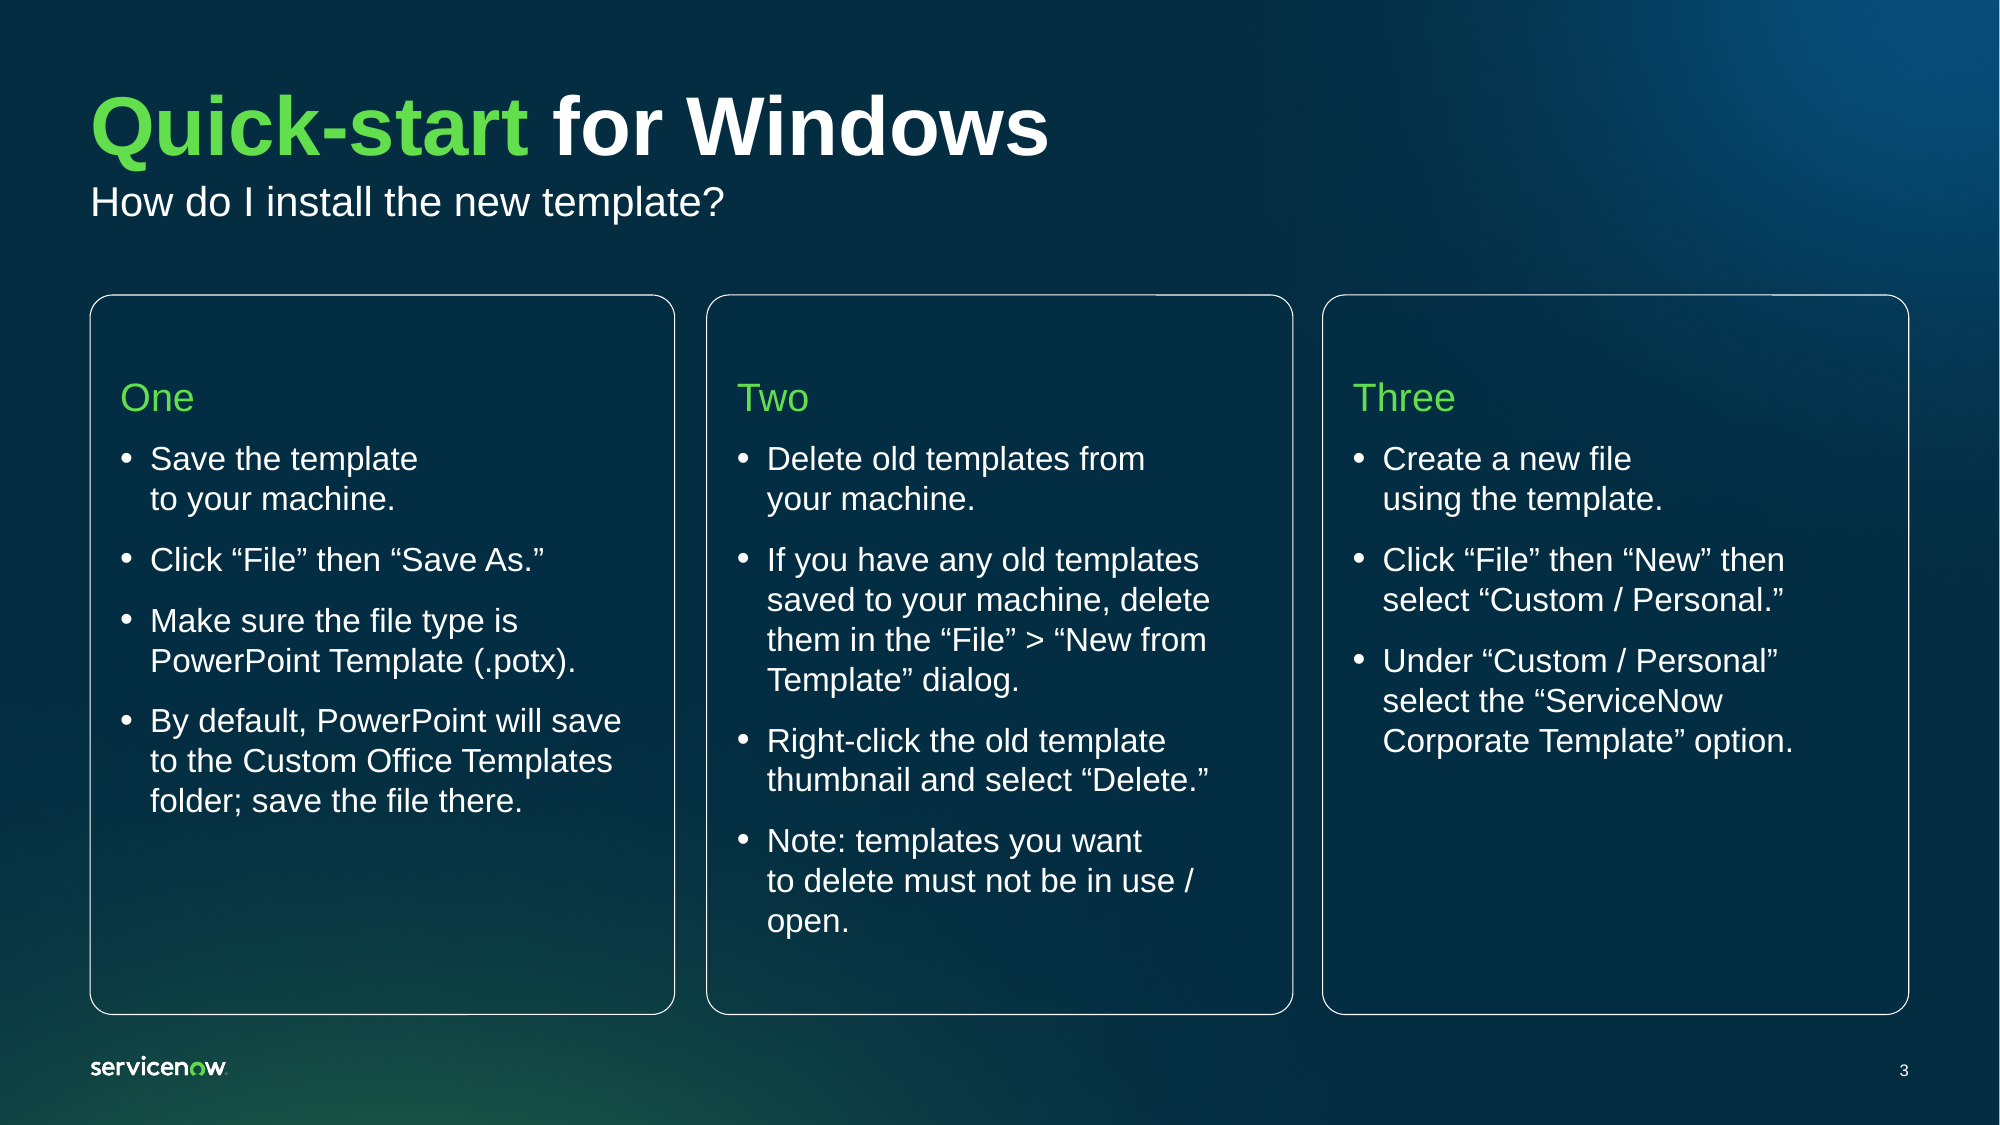

# Quick-start for Windows
How do I install the new template?
One
Two
Three
Save the template
to your machine.
Click “File” then “Save As.”
Make sure the file type is PowerPoint Template (.potx).
By default, PowerPoint will save to the Custom Office Templates folder; save the file there.

Delete old templates from
your machine.
If you have any old templates saved to your machine, delete them in the “File” > “New from Template” dialog.
Right-click the old template thumbnail and select “Delete.”
Note: templates you want
to delete must not be in use / open.

Create a new file
using the template.
Click “File” then “New” then
select “Custom / Personal.”
Under “Custom / Personal”
select the “ServiceNow Corporate Template” option.